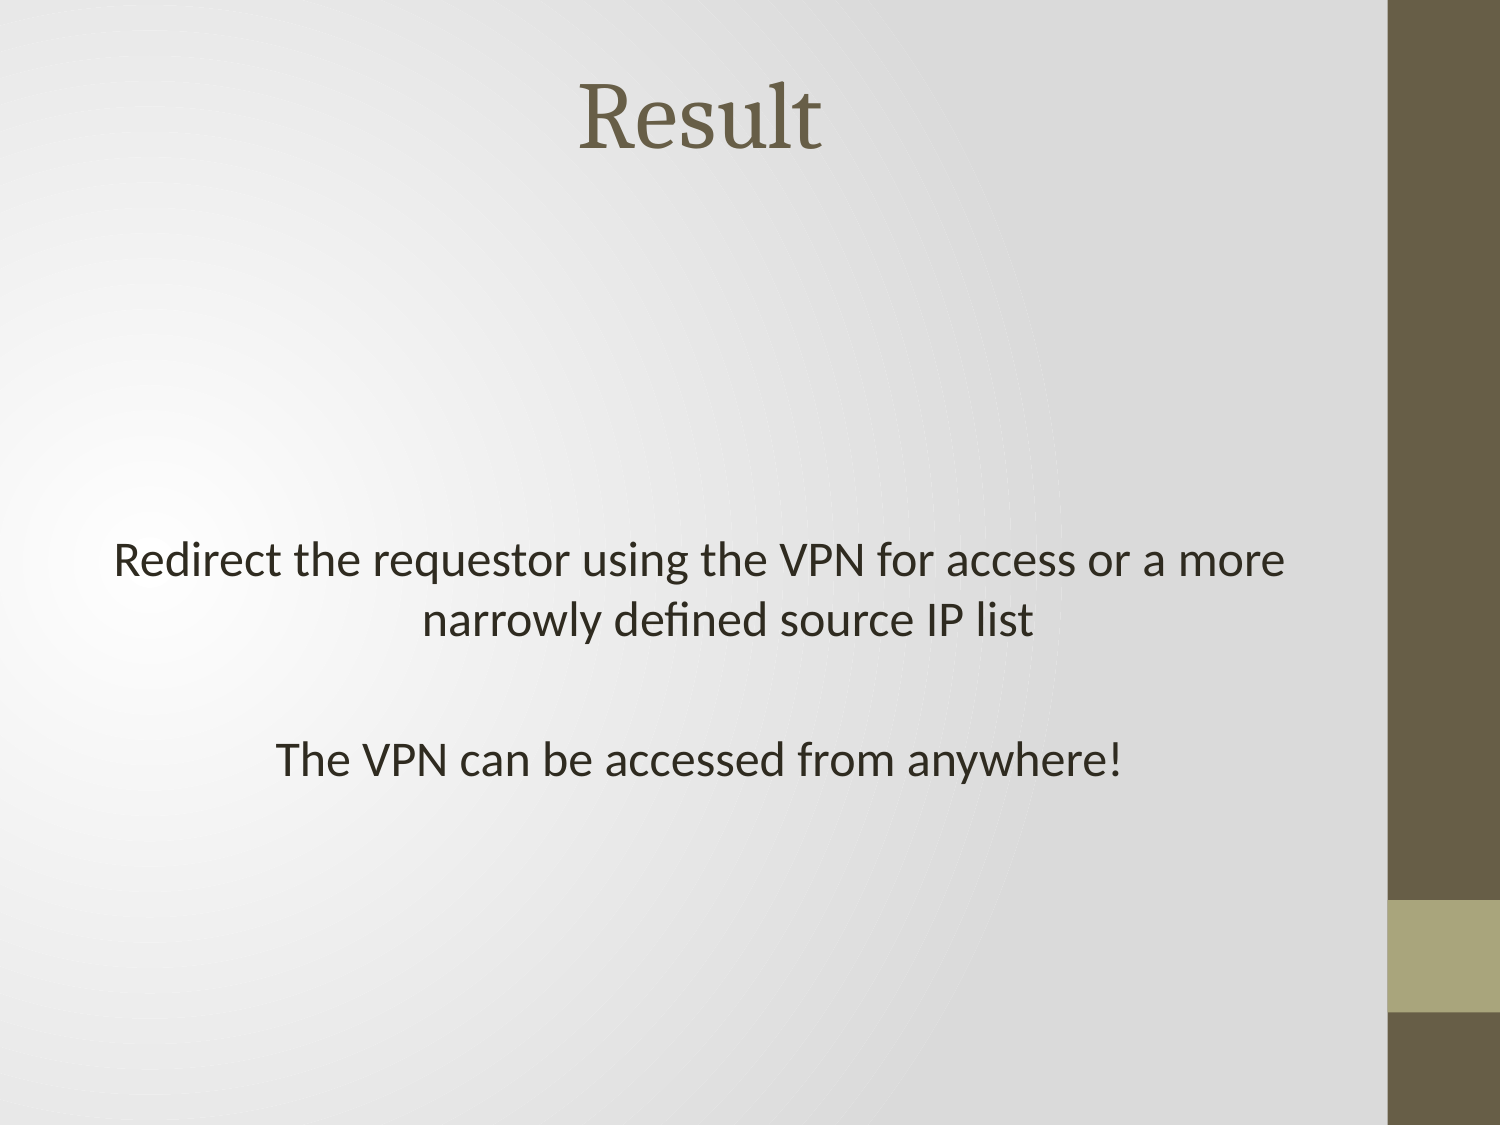

# Result
Redirect the requestor using the VPN for access or a more narrowly defined source IP list

The VPN can be accessed from anywhere!